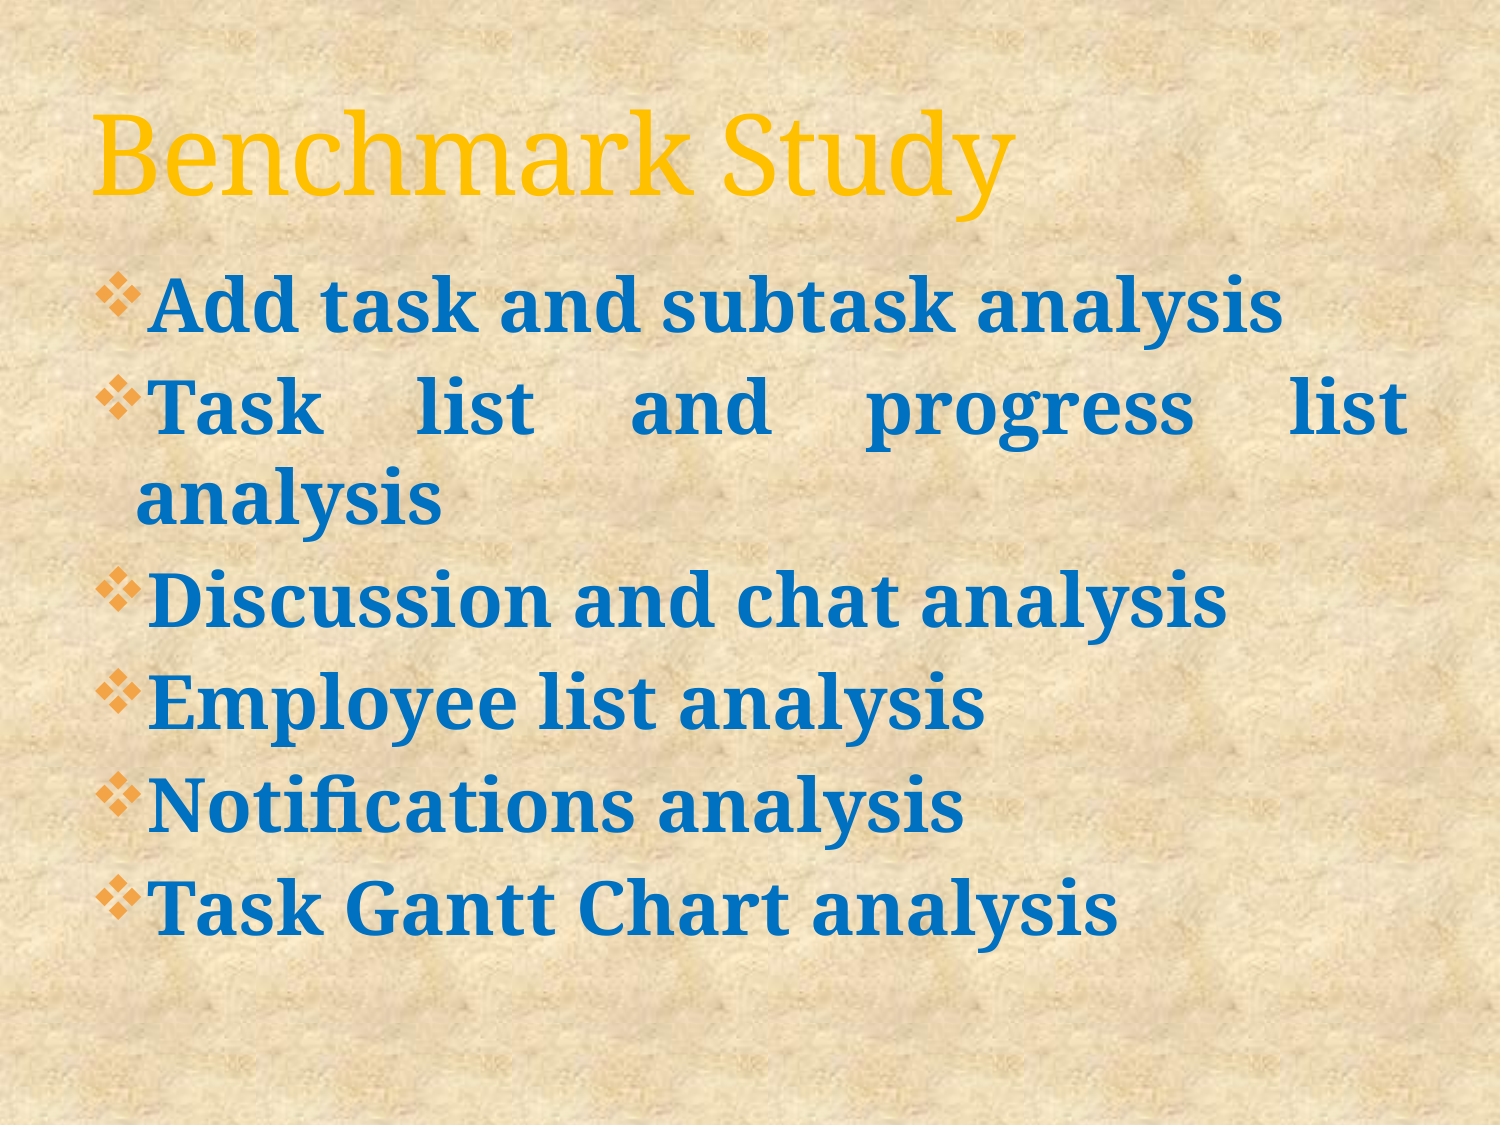

# Benchmark Study
Add task and subtask analysis
Task list and progress list analysis
Discussion and chat analysis
Employee list analysis
Notifications analysis
Task Gantt Chart analysis